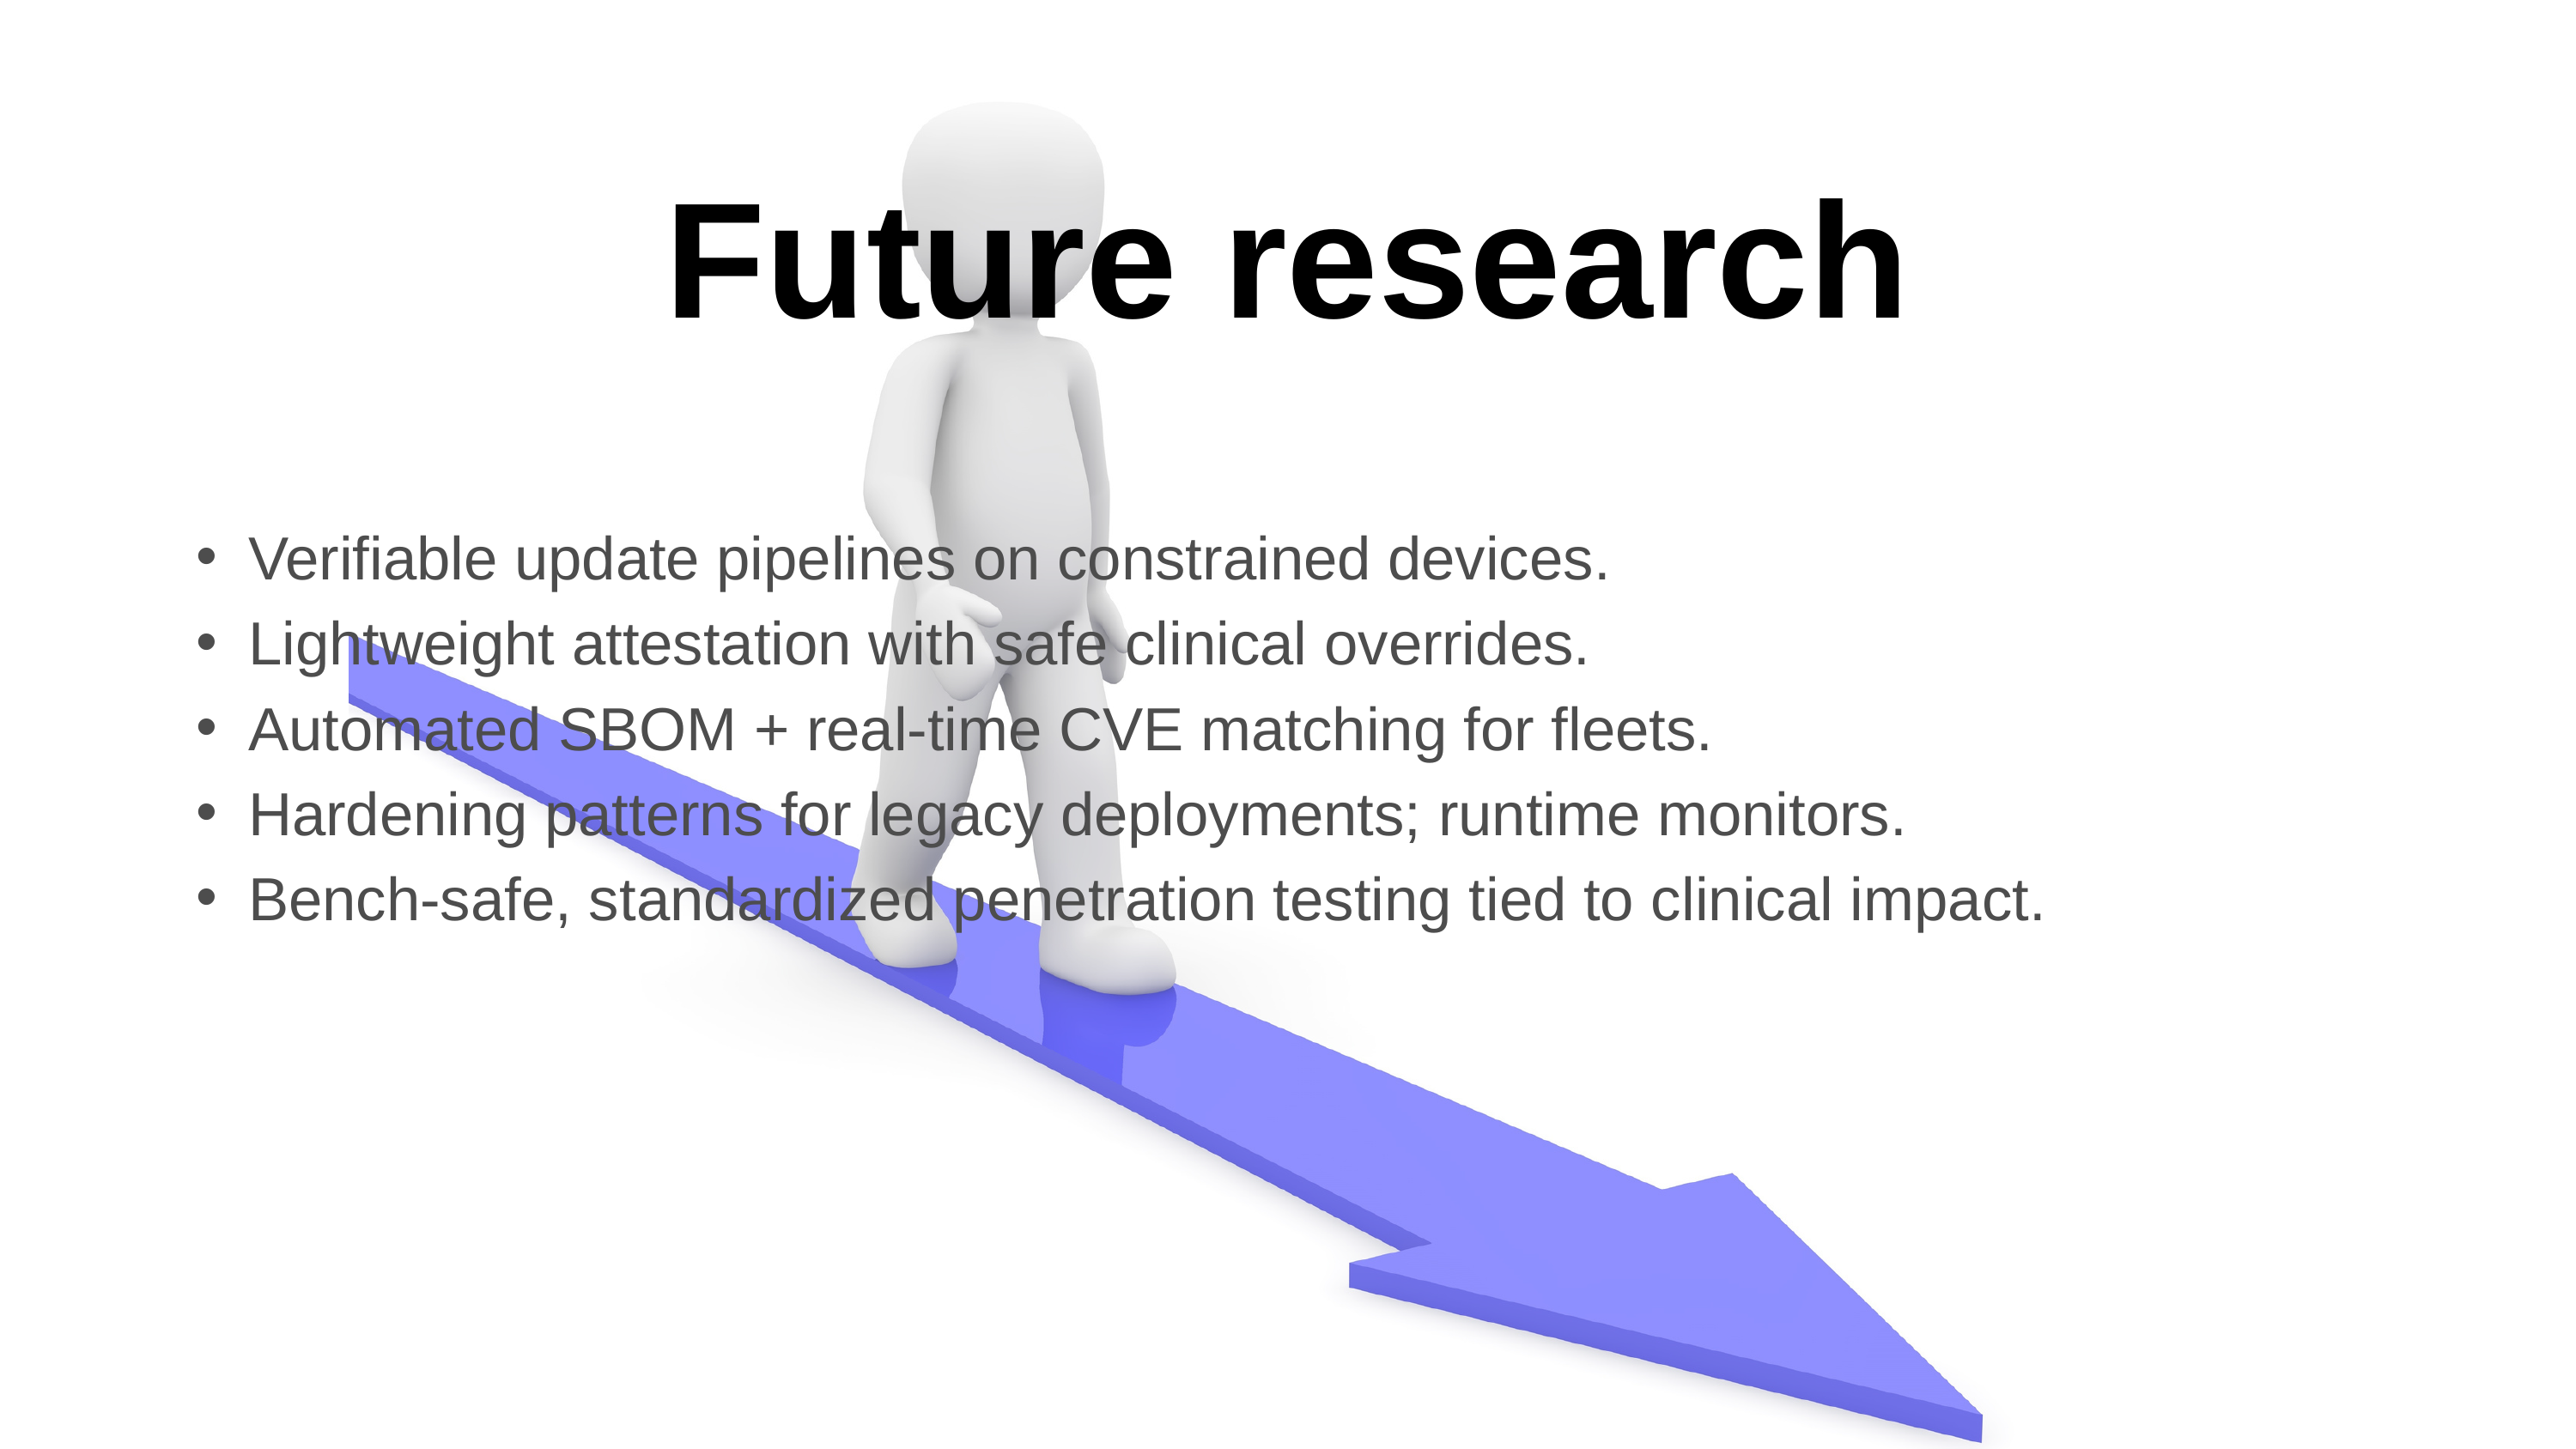

Future research
Verifiable update pipelines on constrained devices.
Lightweight attestation with safe clinical overrides.
Automated SBOM + real-time CVE matching for fleets.
Hardening patterns for legacy deployments; runtime monitors.
Bench-safe, standardized penetration testing tied to clinical impact.